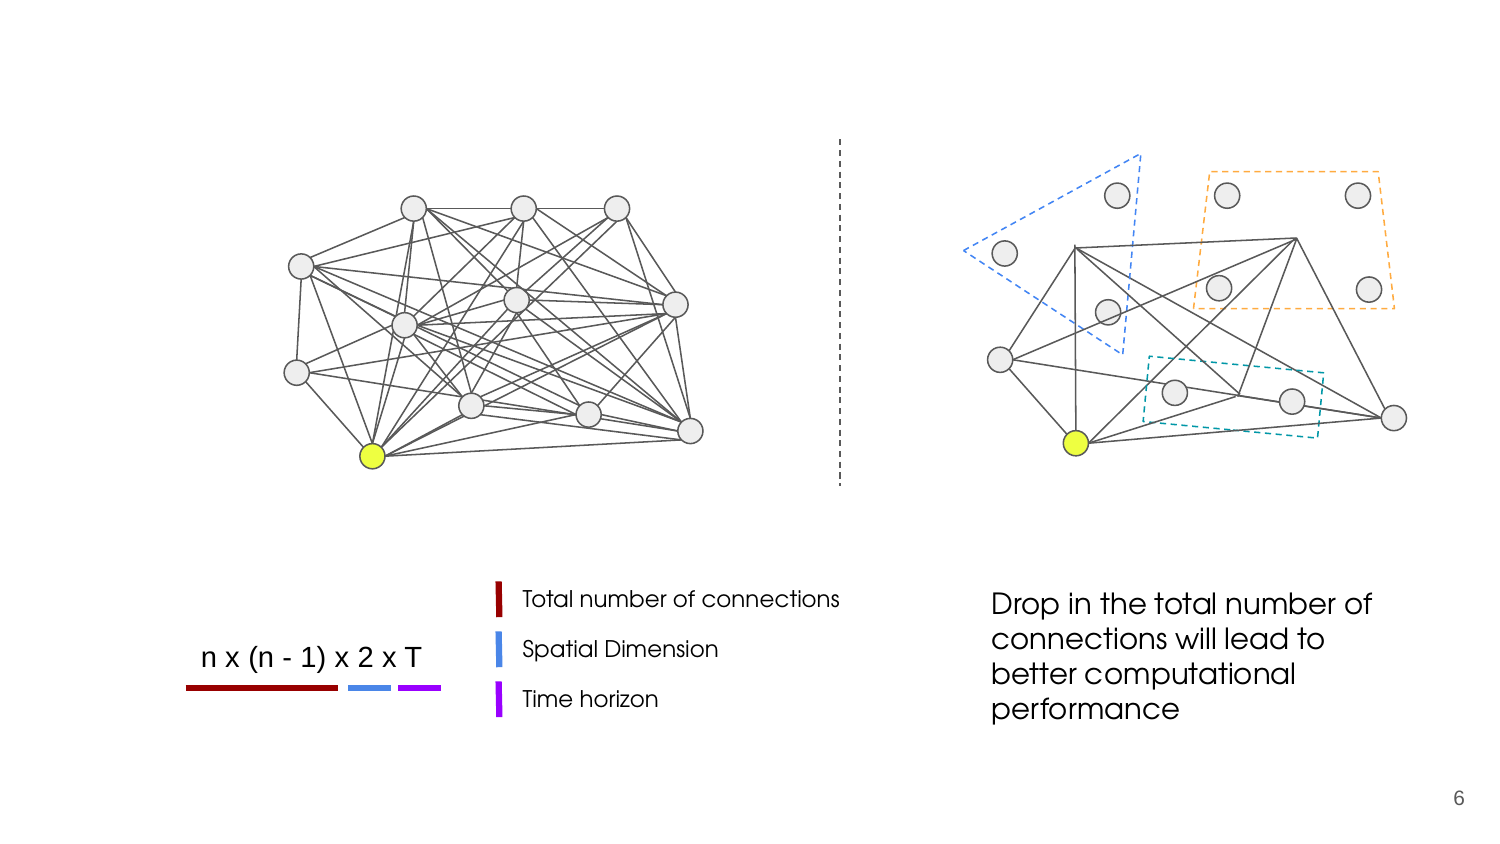

Total number of connections
Drop in the total number of connections will lead to better computational performance
Spatial Dimension
n x (n - 1) x 2 x T
Time horizon
6